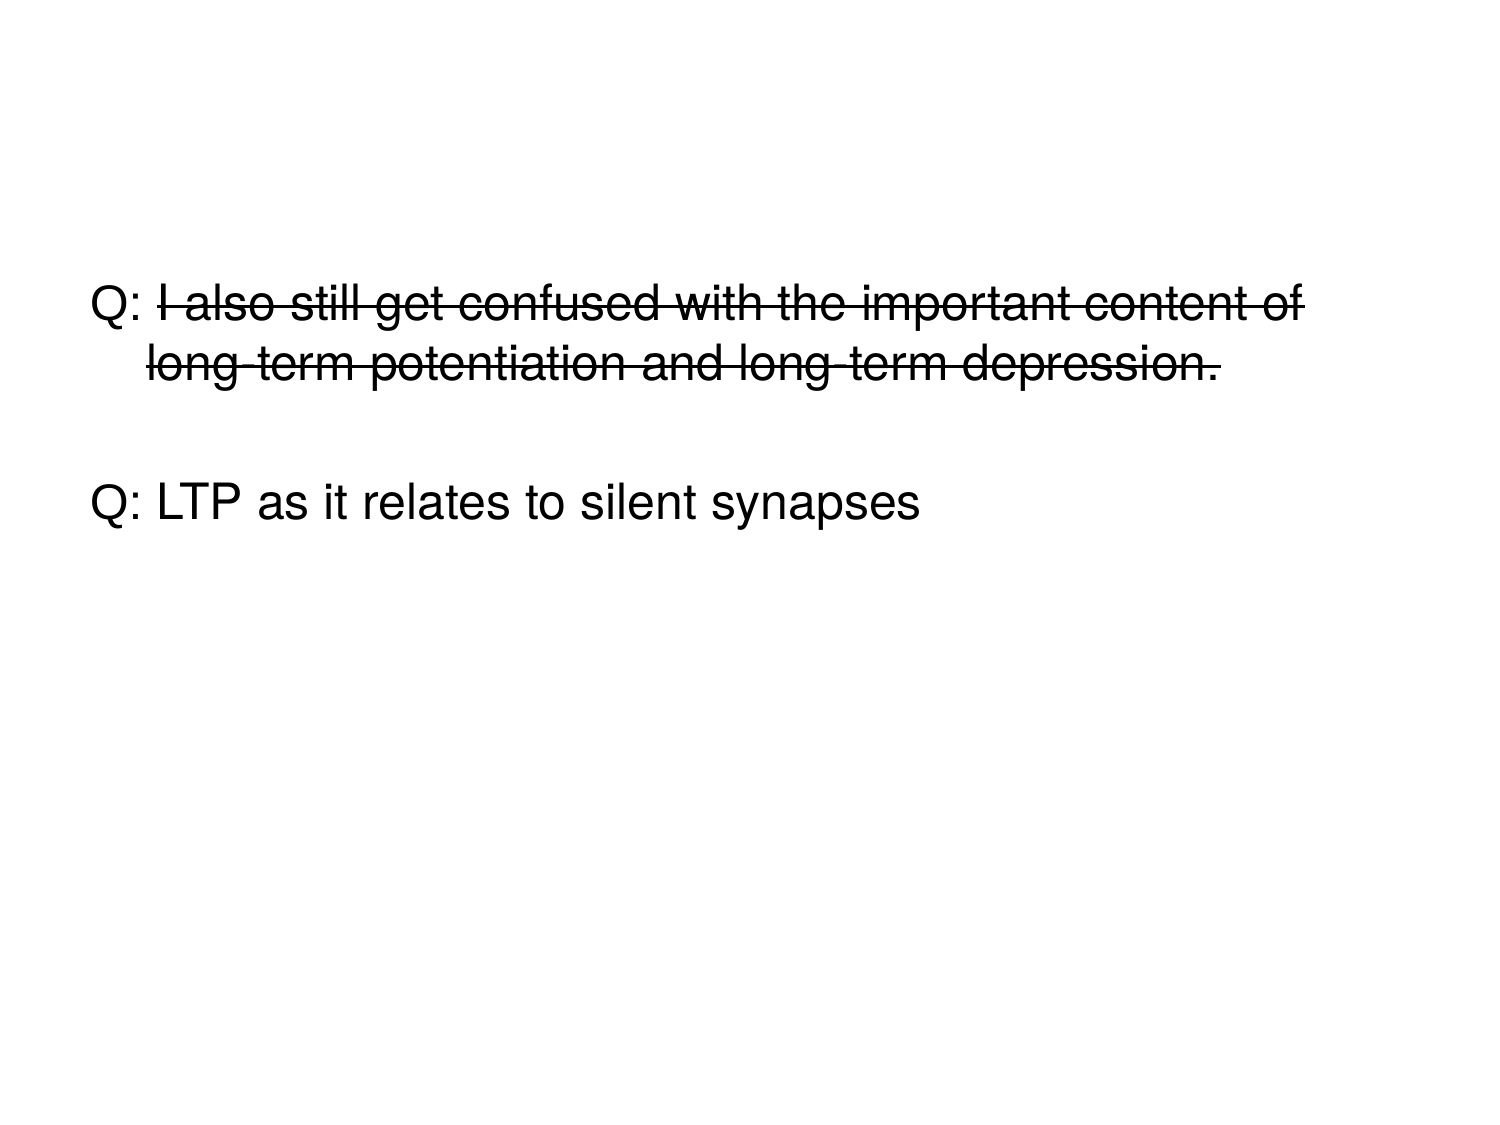

#
Q: I also still get confused with the important content of long-term potentiation and long-term depression.

Q: LTP as it relates to silent synapses